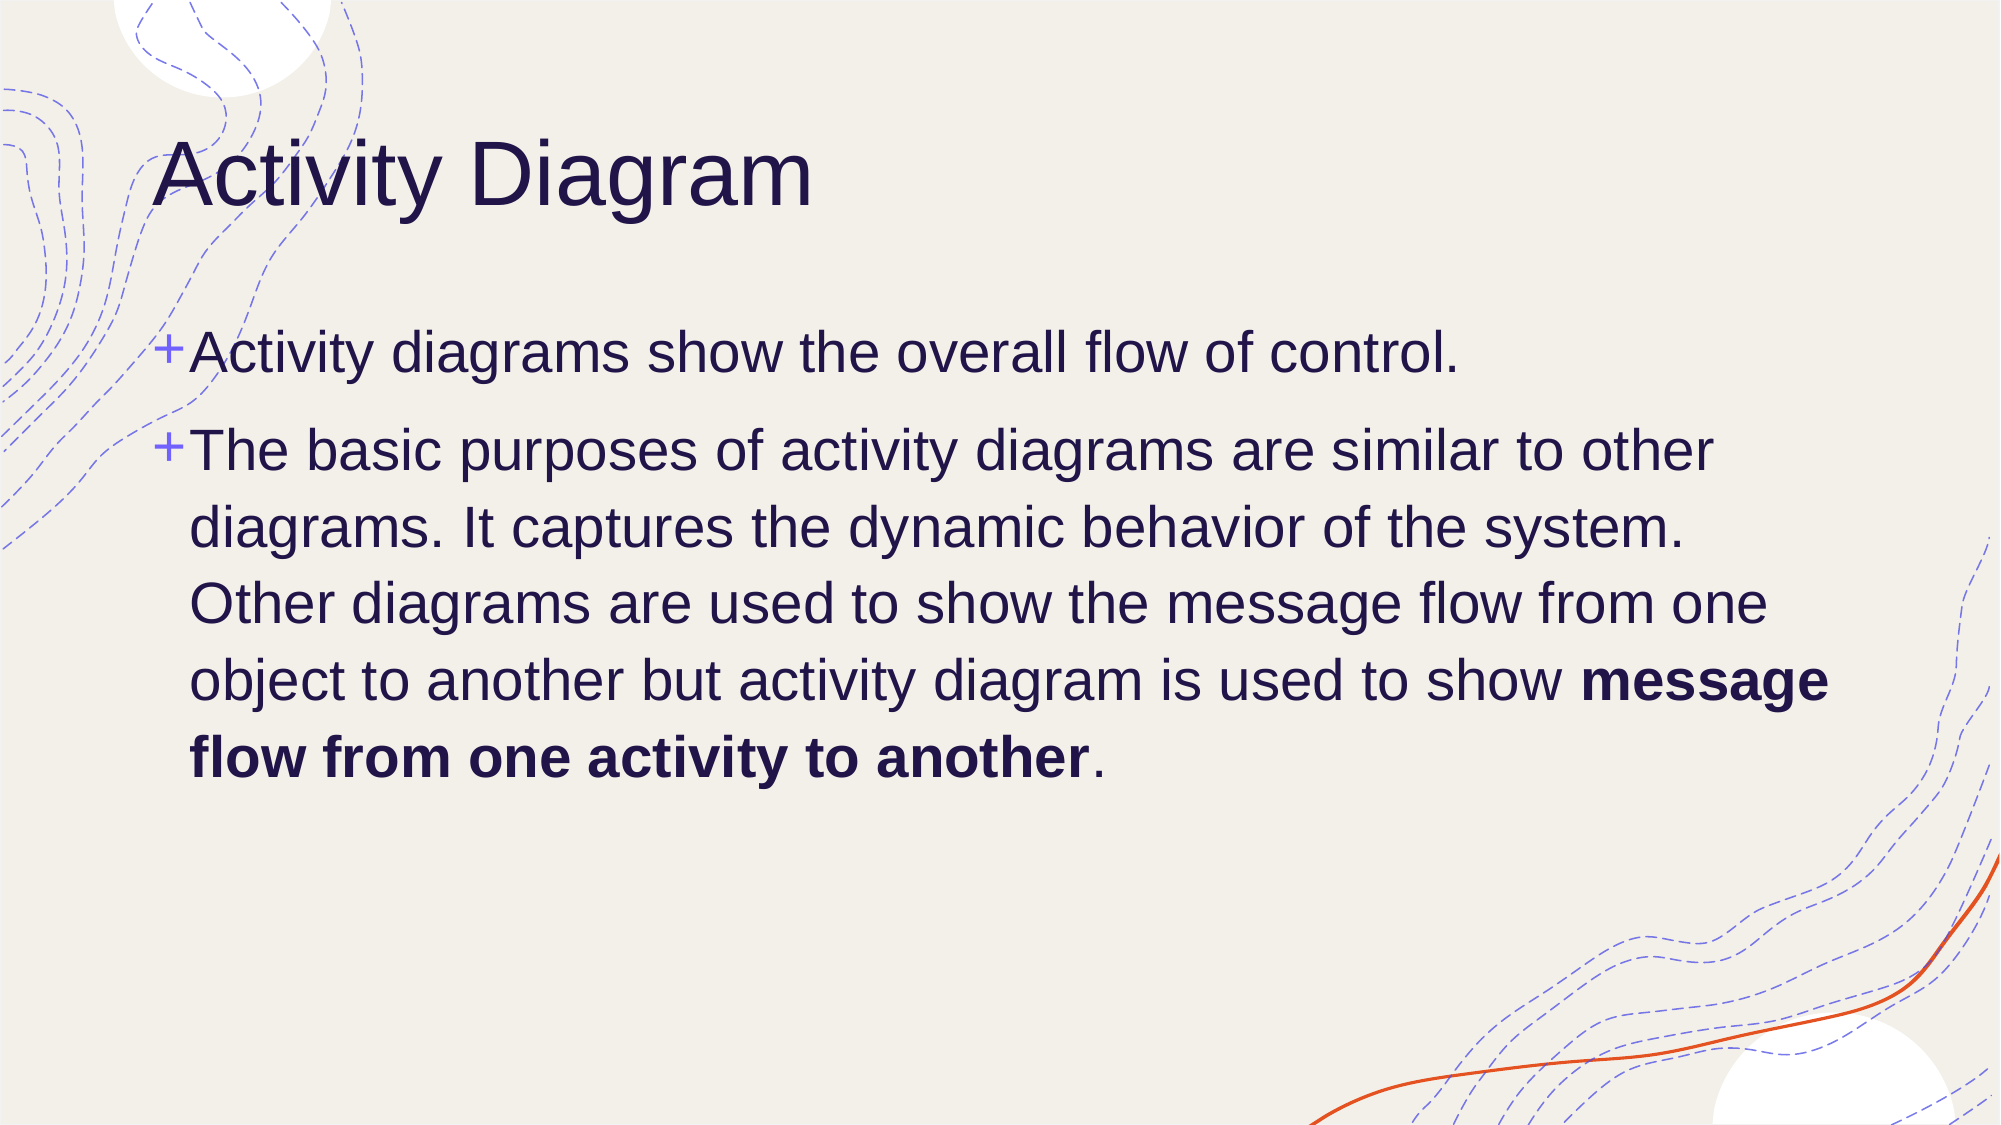

# Activity Diagram
Activity diagrams show the overall flow of control.
The basic purposes of activity diagrams are similar to other diagrams. It captures the dynamic behavior of the system. Other diagrams are used to show the message flow from one object to another but activity diagram is used to show message flow from one activity to another.